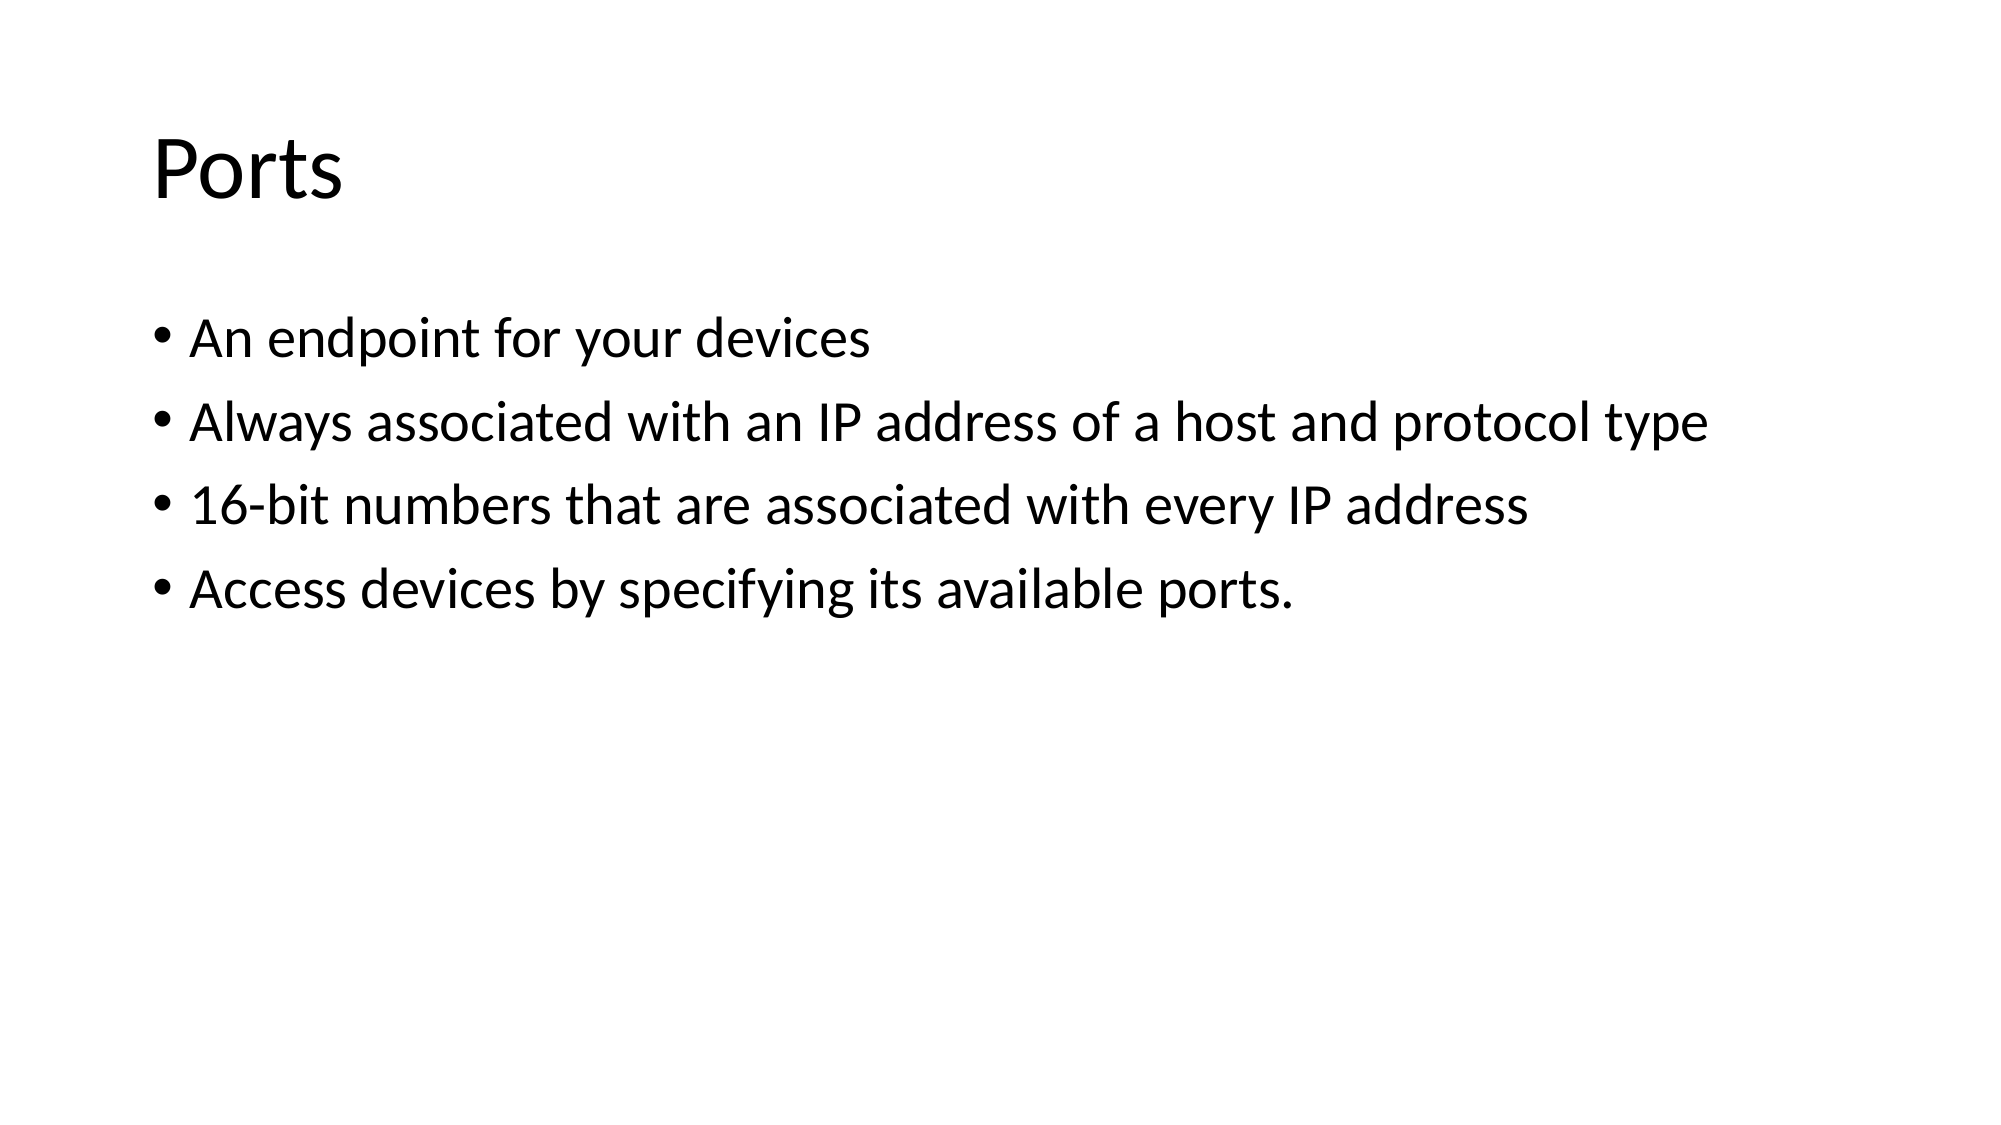

# Ports
An endpoint for your devices
Always associated with an IP address of a host and protocol type
16-bit numbers that are associated with every IP address
Access devices by specifying its available ports.